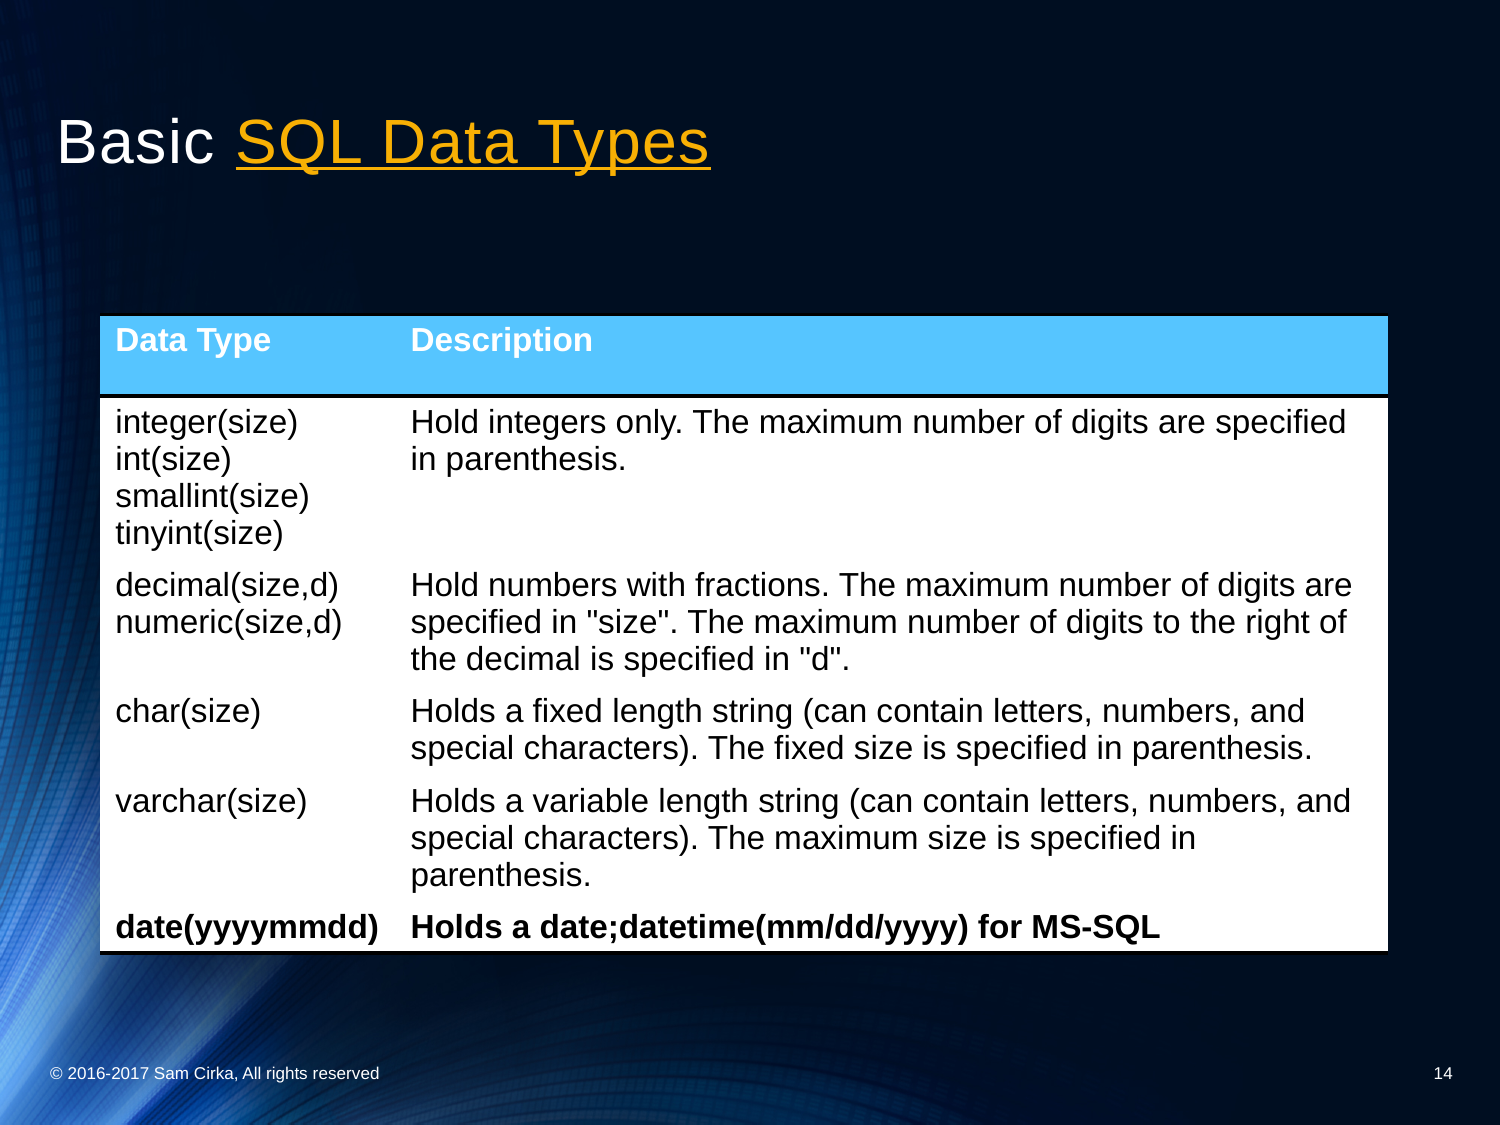

# Basic SQL Data Types
| Data Type | Description |
| --- | --- |
| integer(size) int(size) smallint(size) tinyint(size) | Hold integers only. The maximum number of digits are specified in parenthesis. |
| decimal(size,d) numeric(size,d) | Hold numbers with fractions. The maximum number of digits are specified in "size". The maximum number of digits to the right of the decimal is specified in "d". |
| char(size) | Holds a fixed length string (can contain letters, numbers, and special characters). The fixed size is specified in parenthesis. |
| varchar(size) | Holds a variable length string (can contain letters, numbers, and special characters). The maximum size is specified in parenthesis. |
| date(yyyymmdd) | Holds a date;datetime(mm/dd/yyyy) for MS-SQL |
© 2016-2017 Sam Cirka, All rights reserved
14